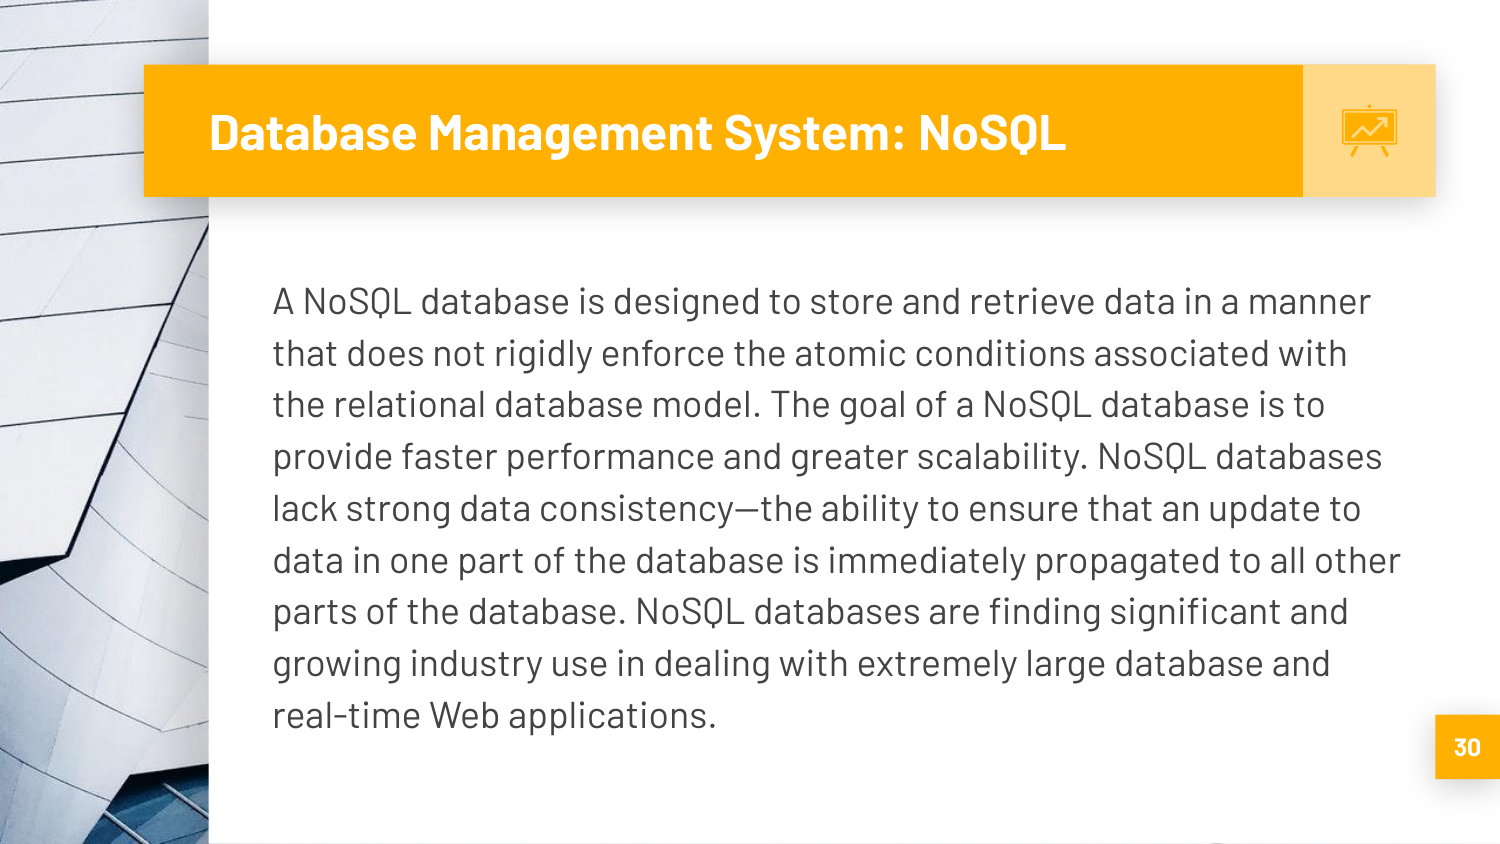

# Database Management System: NoSQL

A NoSQL database is designed to store and retrieve data in a manner that does not rigidly enforce the atomic conditions associated with the relational database model. The goal of a NoSQL database is to provide faster performance and greater scalability. NoSQL databases lack strong data consistency—the ability to ensure that an update to data in one part of the database is immediately propagated to all other parts of the database. NoSQL databases are finding significant and growing industry use in dealing with extremely large database and real-time Web applications.
30